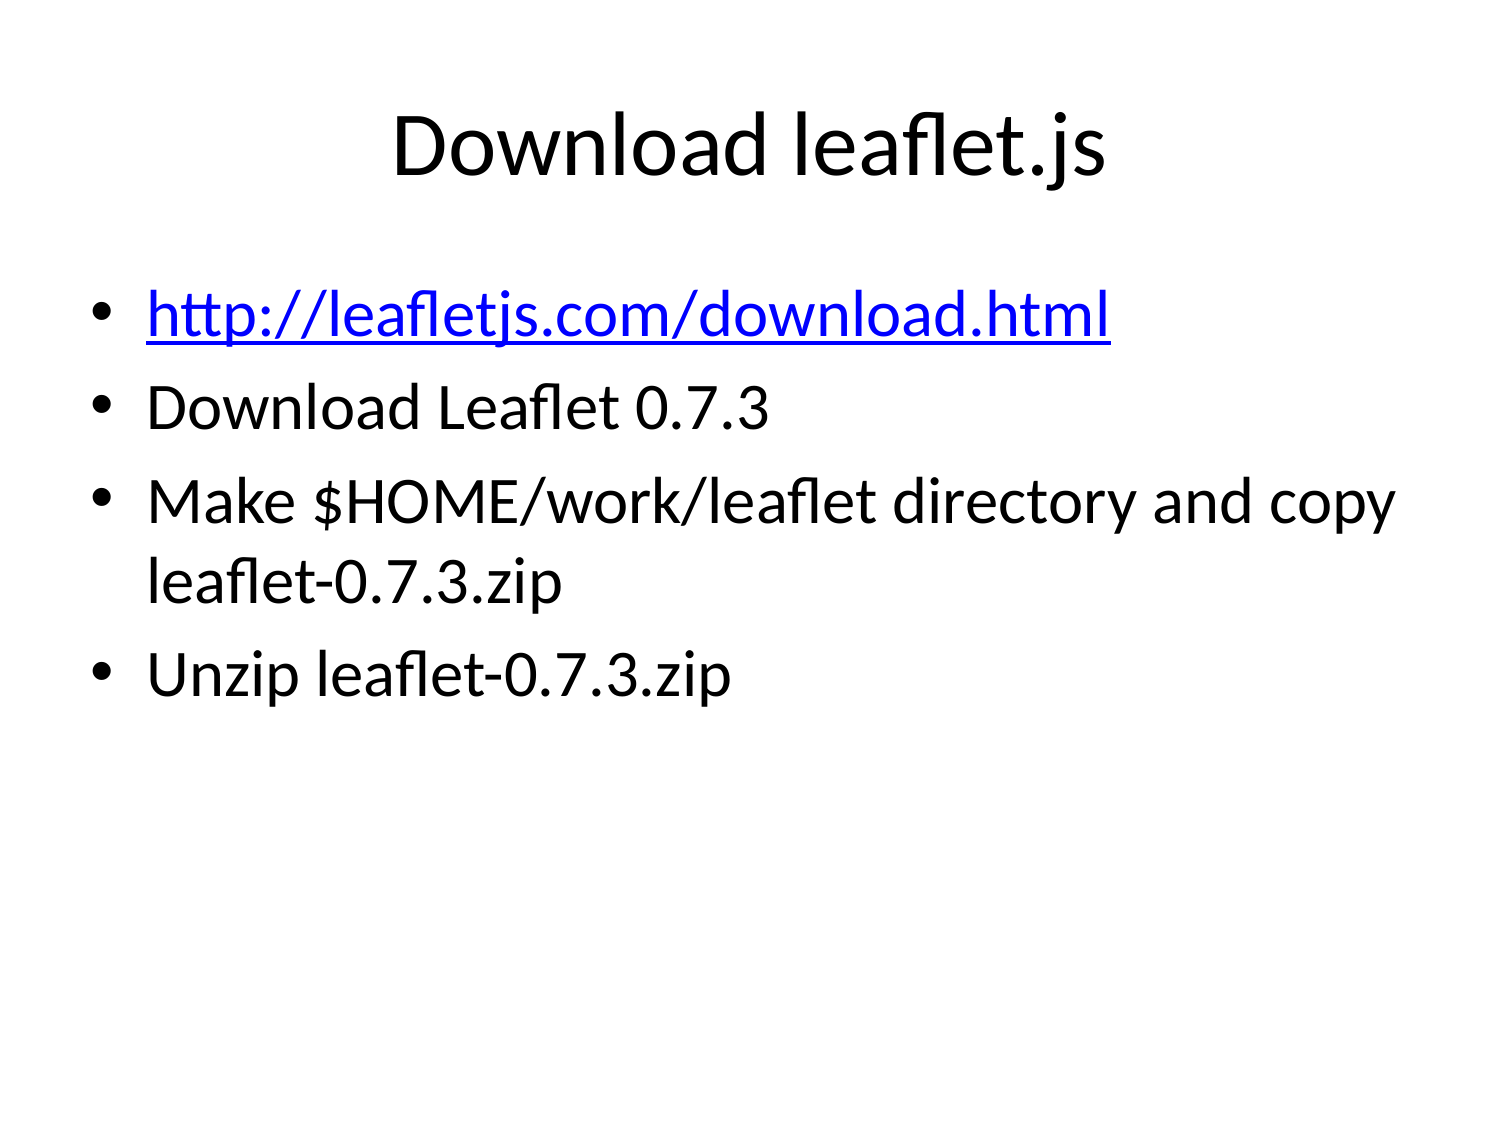

# Download leaflet.js
﻿http://leafletjs.com/download.html
Download Leaflet 0.7.3
Make $HOME/work/leaflet directory and copy leaflet-0.7.3.zip
Unzip leaflet-0.7.3.zip